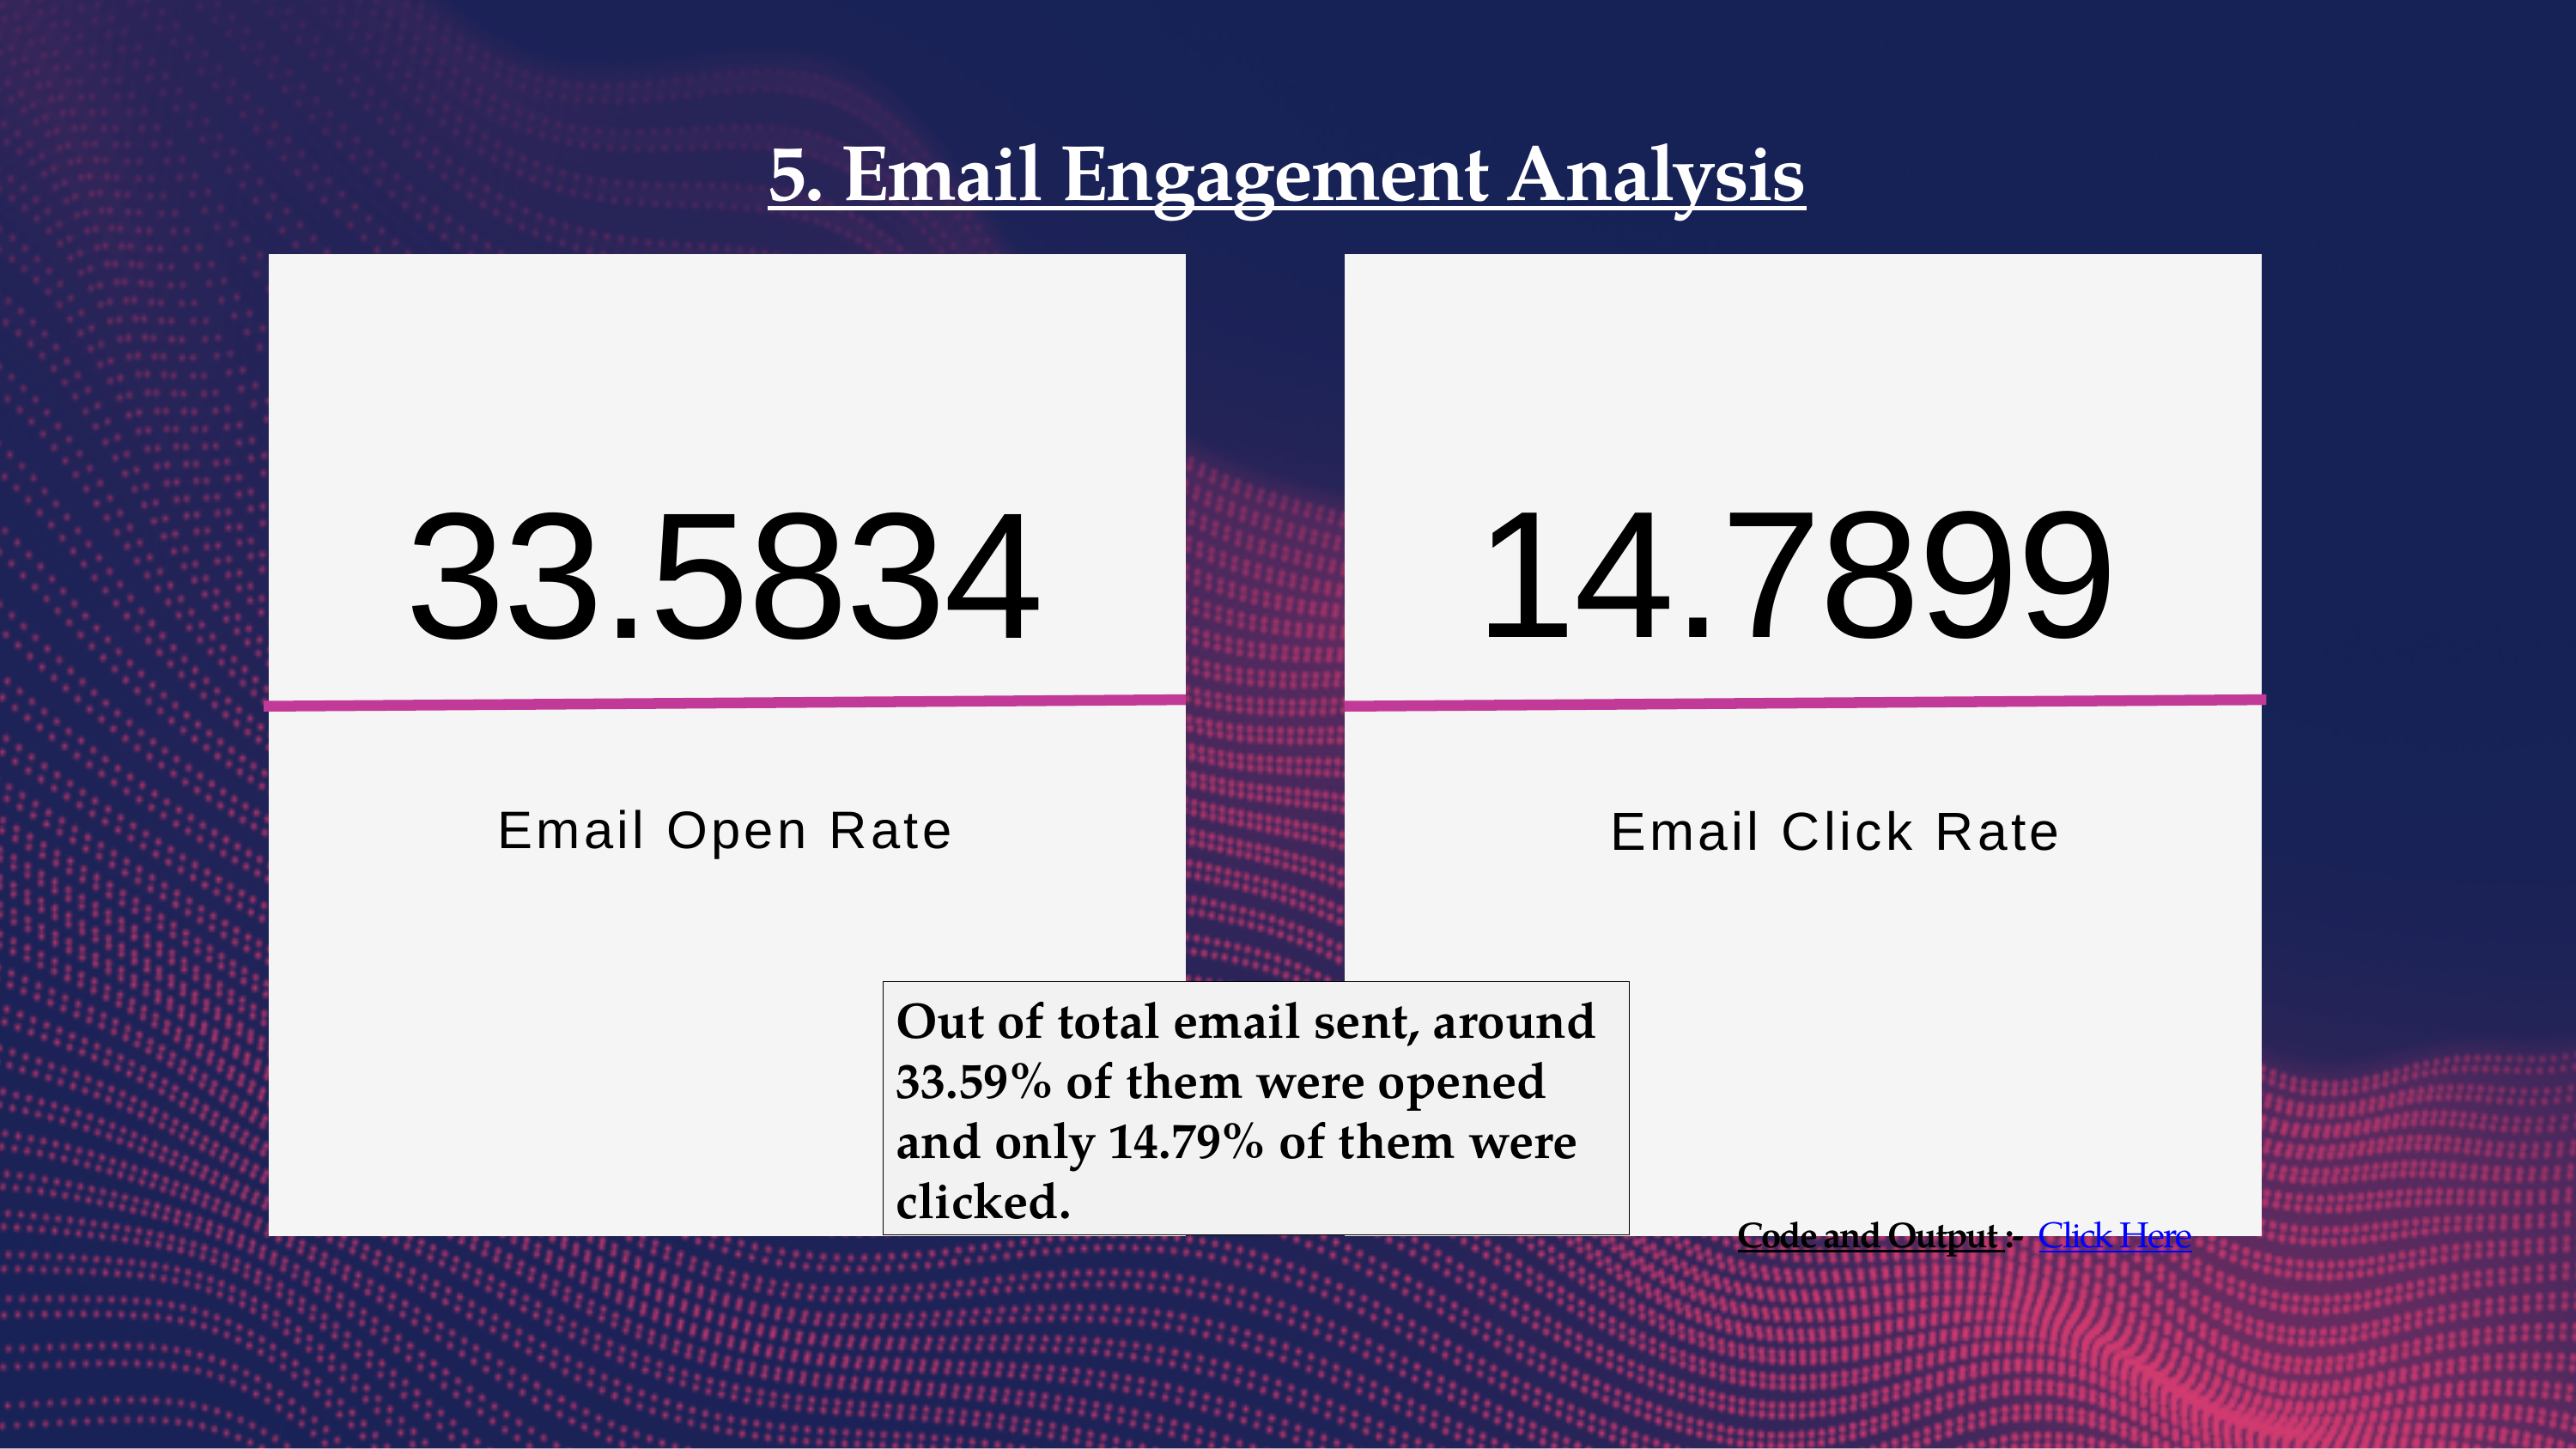

5. Email Engagement Analysis

14.7899
33.5834

Email Open Rate
Email Click Rate
Out of total email sent, around 33.59% of them were opened and only 14.79% of them were clicked.
Code and Output :-  Click Here